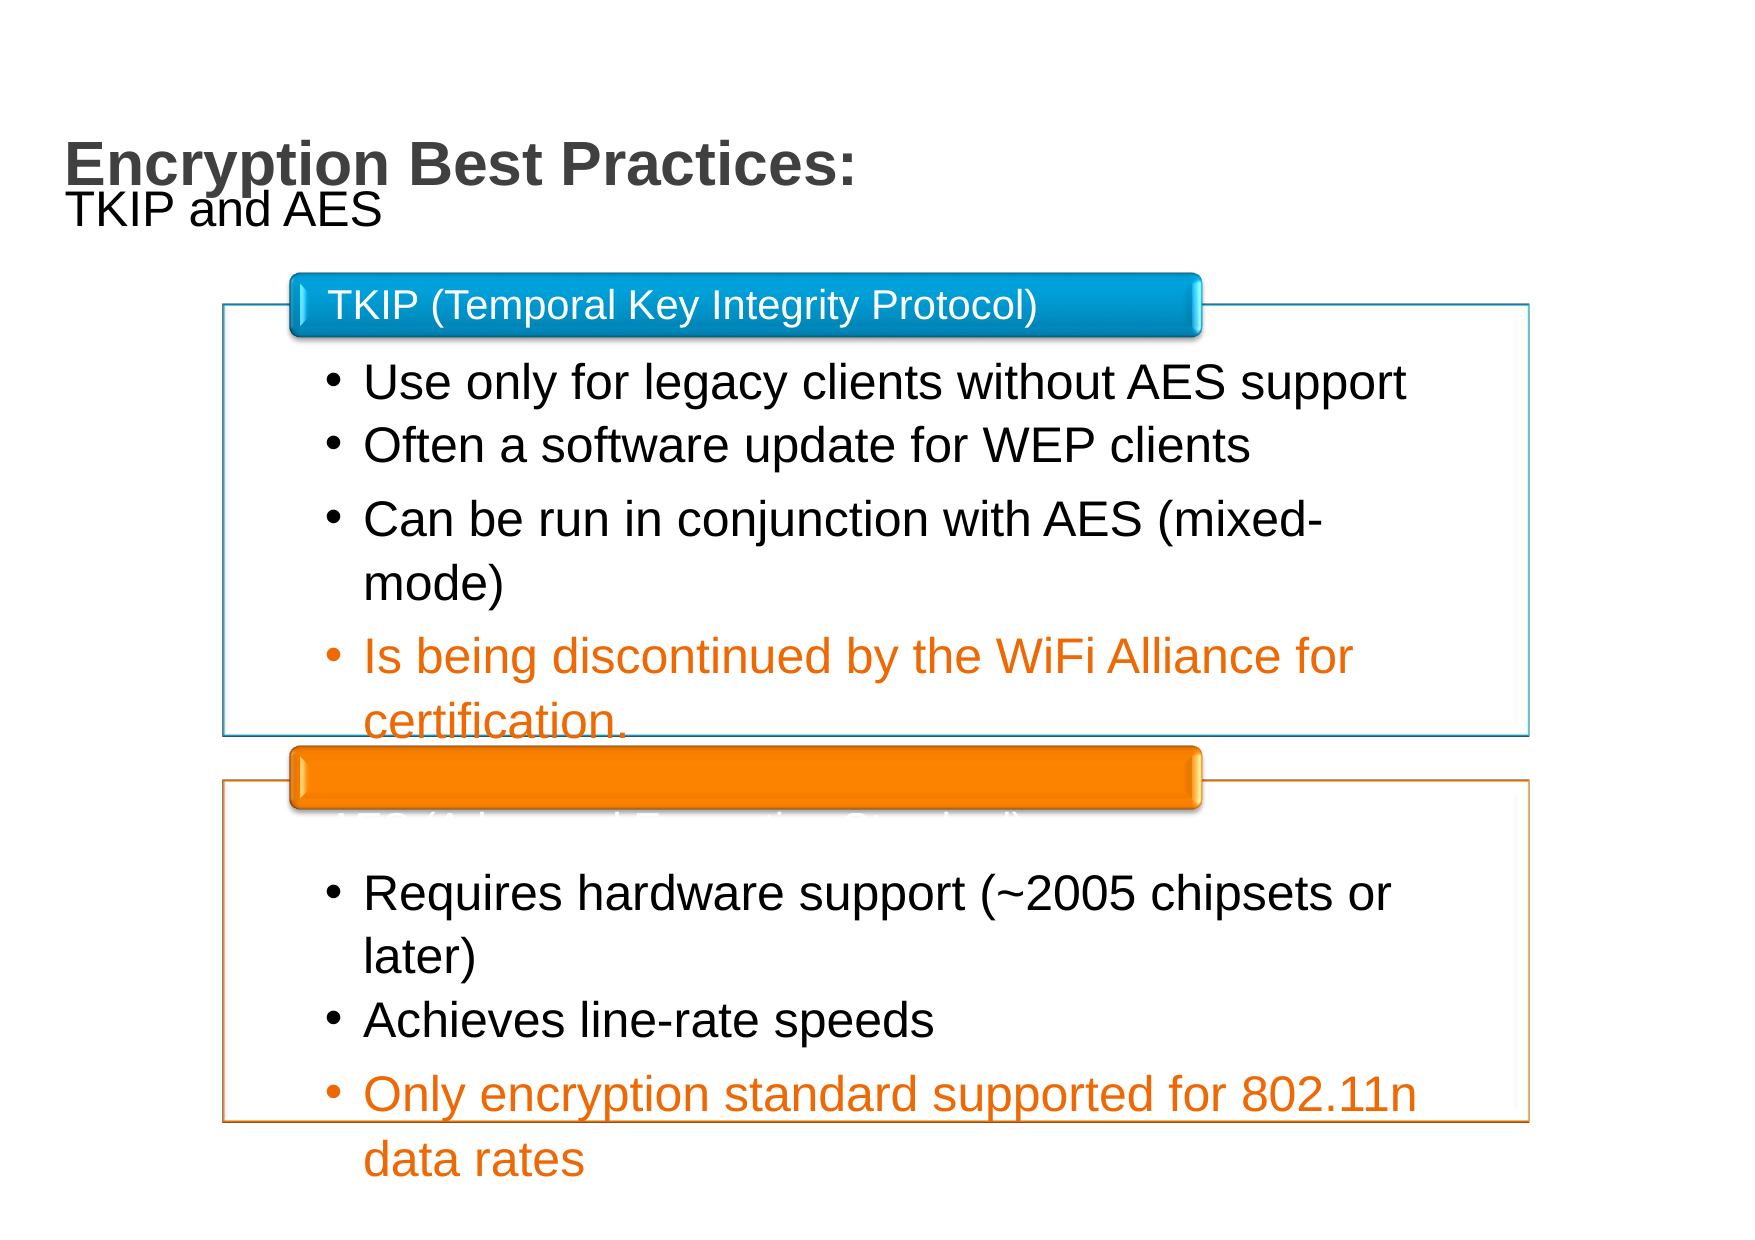

Encryption Best Practices:
TKIP and AES
TKIP (Temporal Key Integrity Protocol)
Use only for legacy clients without AES support
Often a software update for WEP clients
Can be run in conjunction with AES (mixed- mode)
Is being discontinued by the WiFi Alliance for certification.
AES (Advanced Encryption Standard)
Requires hardware support (~2005 chipsets or later)
Achieves line-rate speeds
Only encryption standard supported for 802.11n data rates